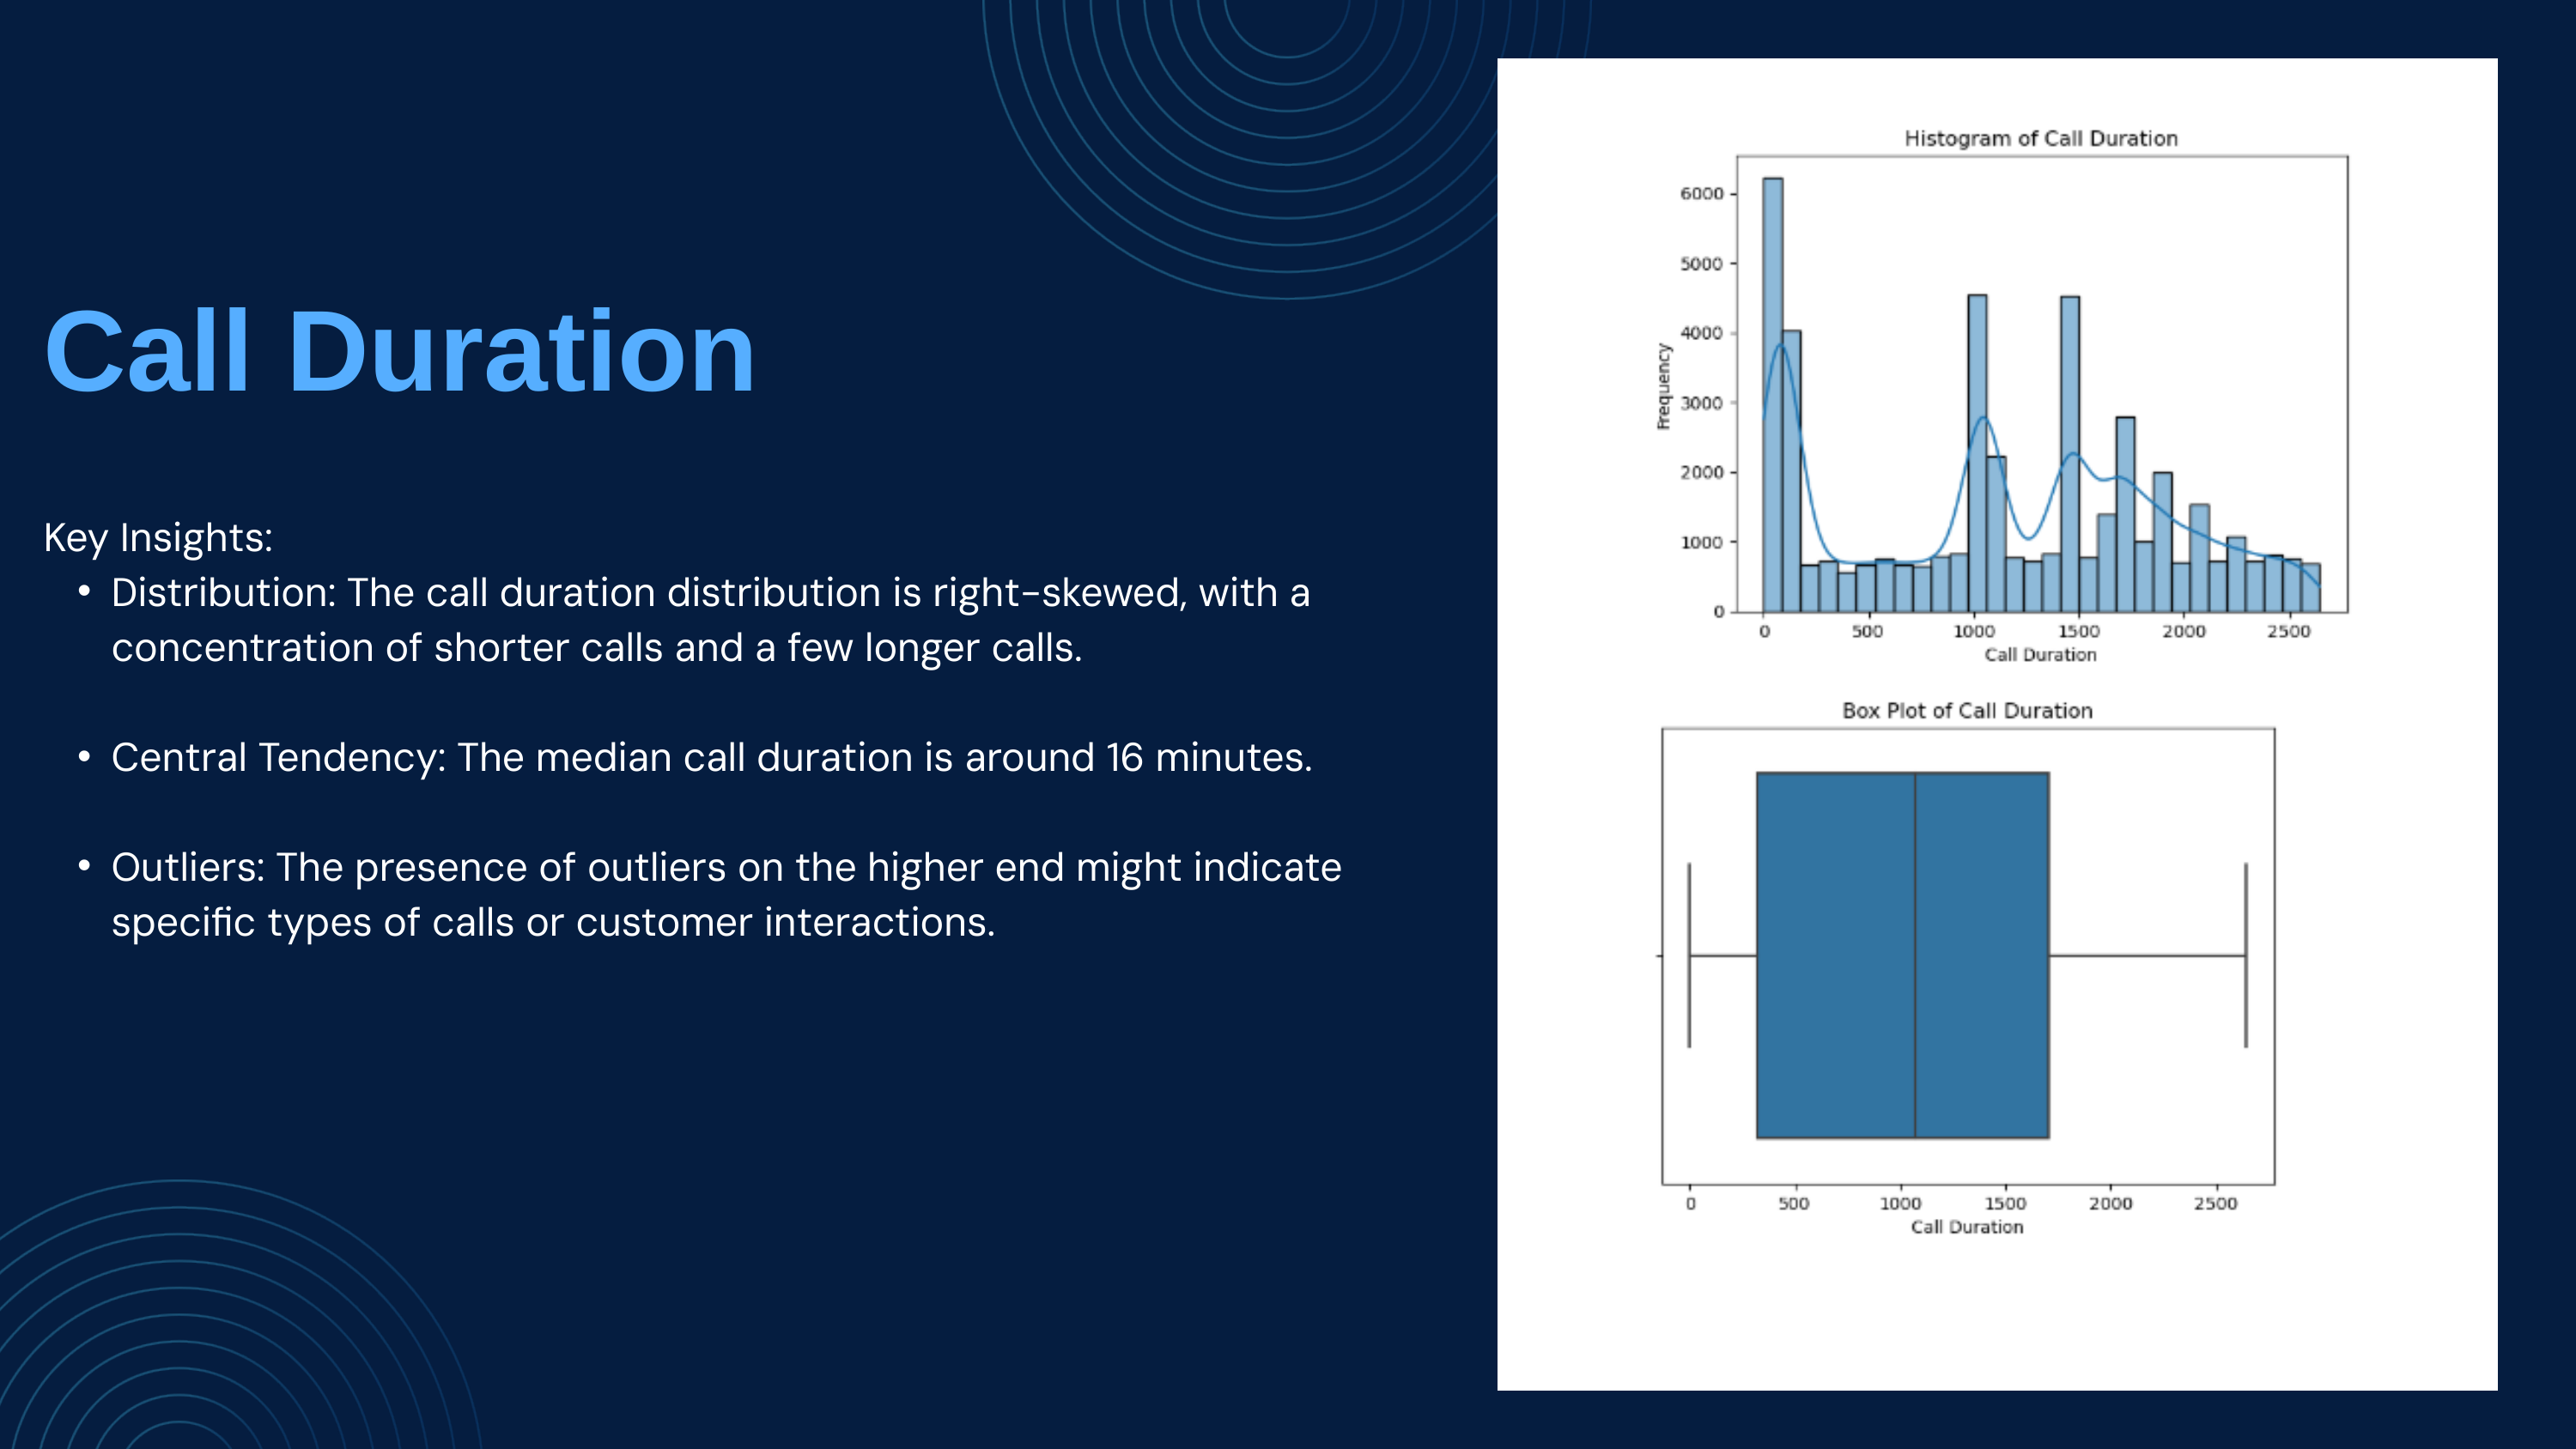

Call Duration
Key Insights:
Distribution: The call duration distribution is right-skewed, with a concentration of shorter calls and a few longer calls.

Central Tendency: The median call duration is around 16 minutes.

Outliers: The presence of outliers on the higher end might indicate specific types of calls or customer interactions.